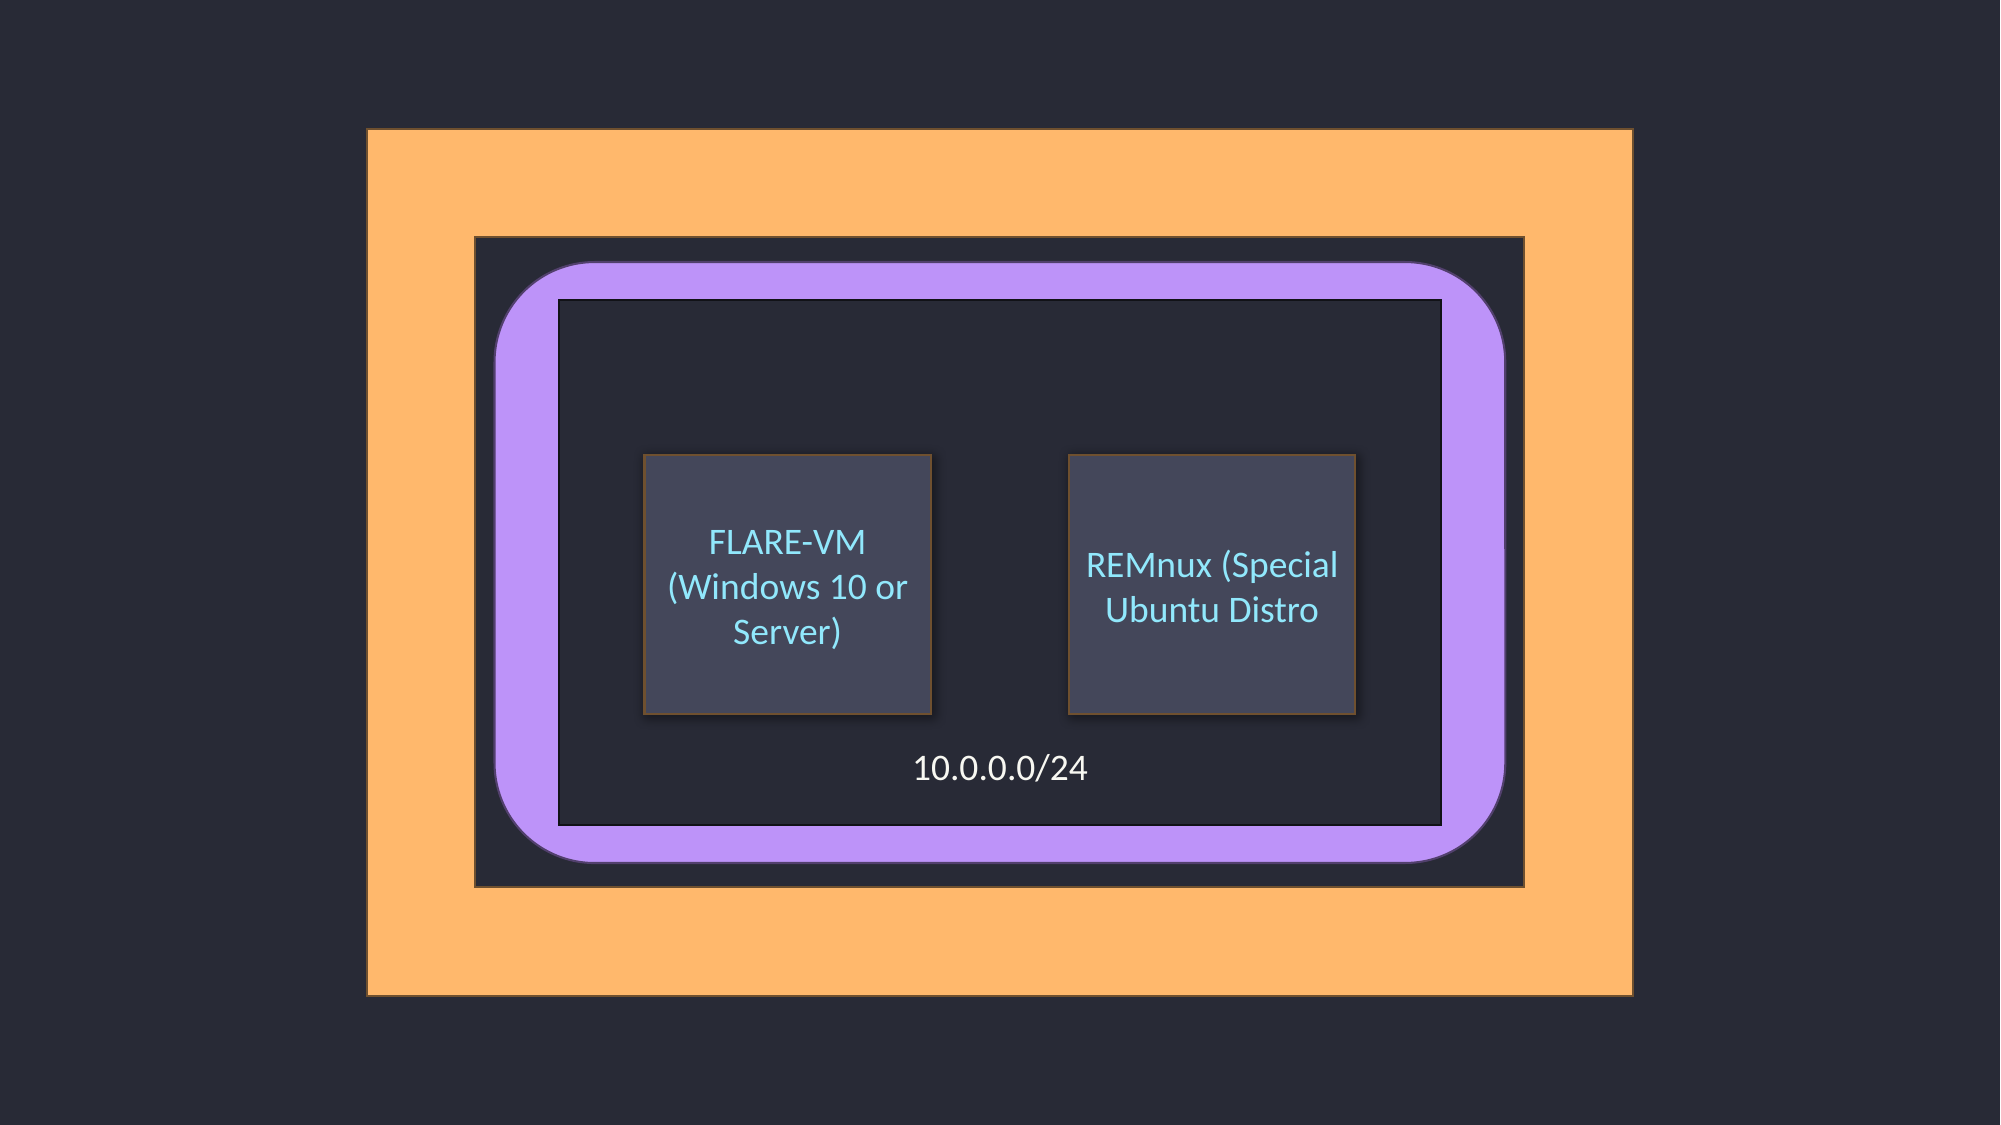

10.0.0.0/24
REMnux (Special Ubuntu Distro
FLARE-VM (Windows 10 or Server)